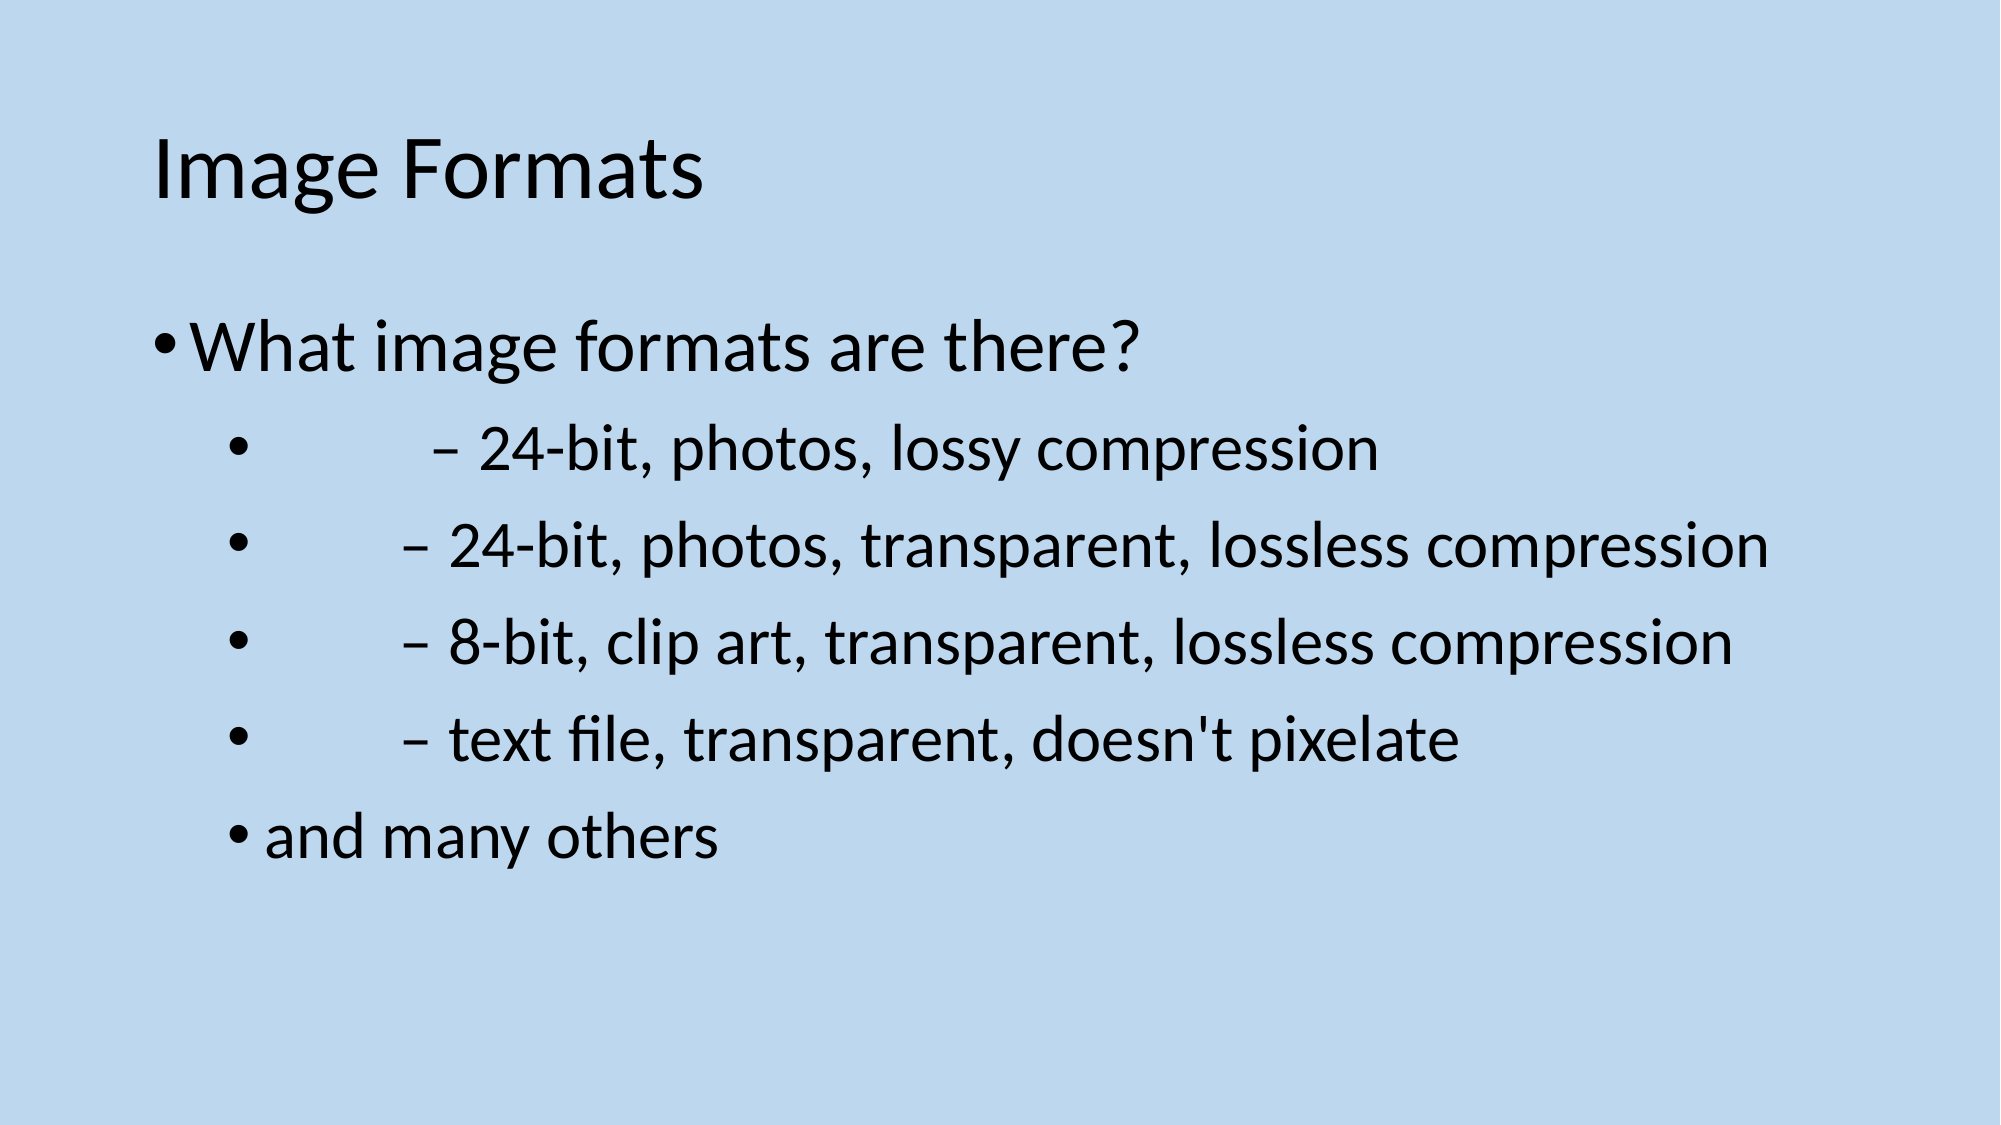

# Image Formats
What image formats are there?
           – 24-bit, photos, lossy compression
         – 24-bit, photos, transparent, lossless compression
         – 8-bit, clip art, transparent, lossless compression
         – text file, transparent, doesn't pixelate
and many others